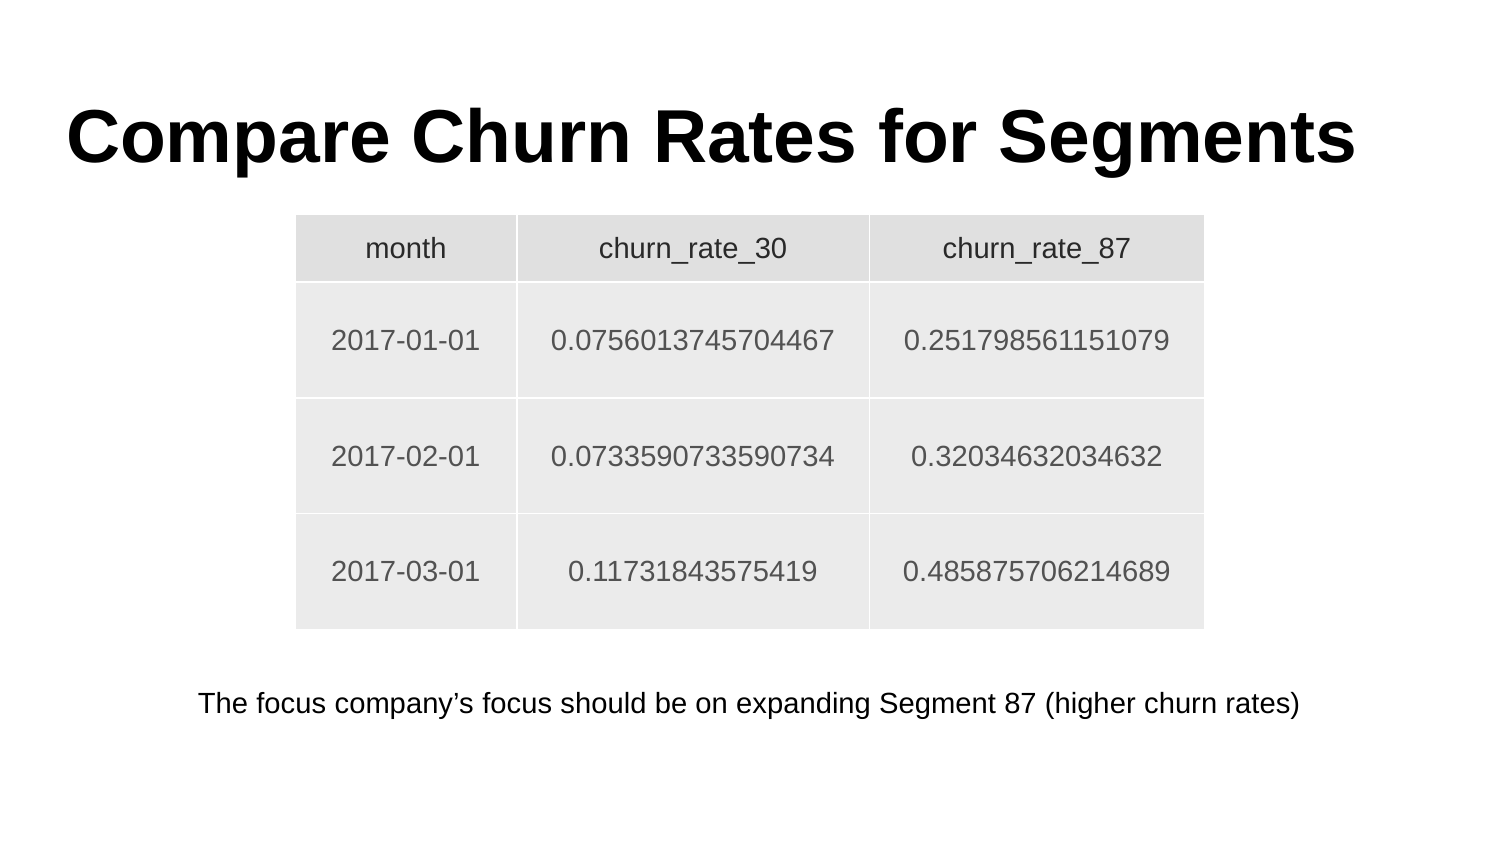

# Compare Churn Rates for Segments
| month | churn\_rate\_30 | churn\_rate\_87 |
| --- | --- | --- |
| 2017-01-01 | 0.0756013745704467 | 0.251798561151079 |
| 2017-02-01 | 0.0733590733590734 | 0.32034632034632 |
| 2017-03-01 | 0.11731843575419 | 0.485875706214689 |
The focus company’s focus should be on expanding Segment 87 (higher churn rates)